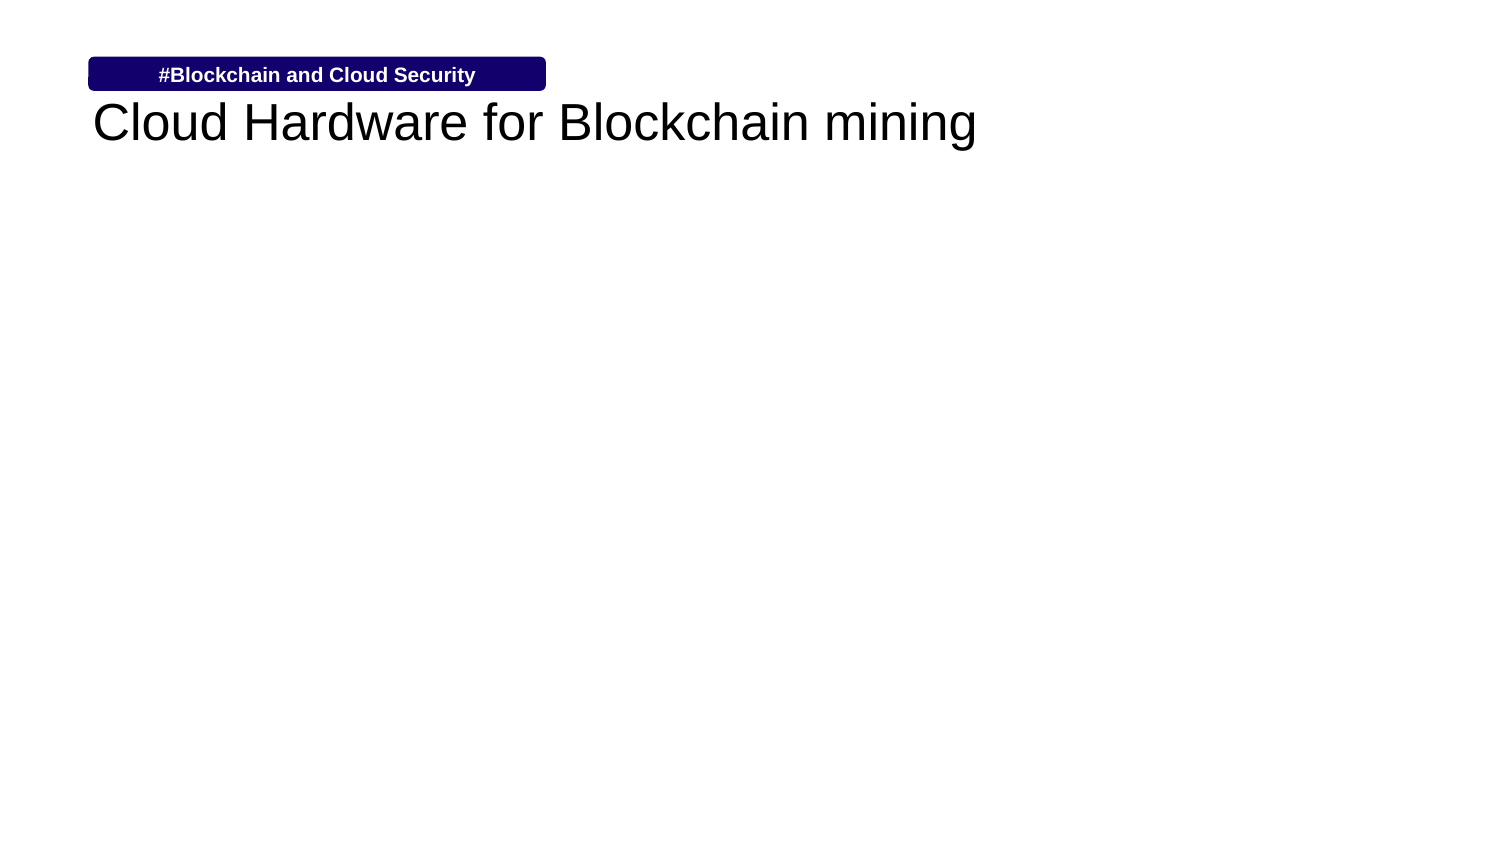

#Blockchain and Cloud Security
# Cloud Hardware for Blockchain mining